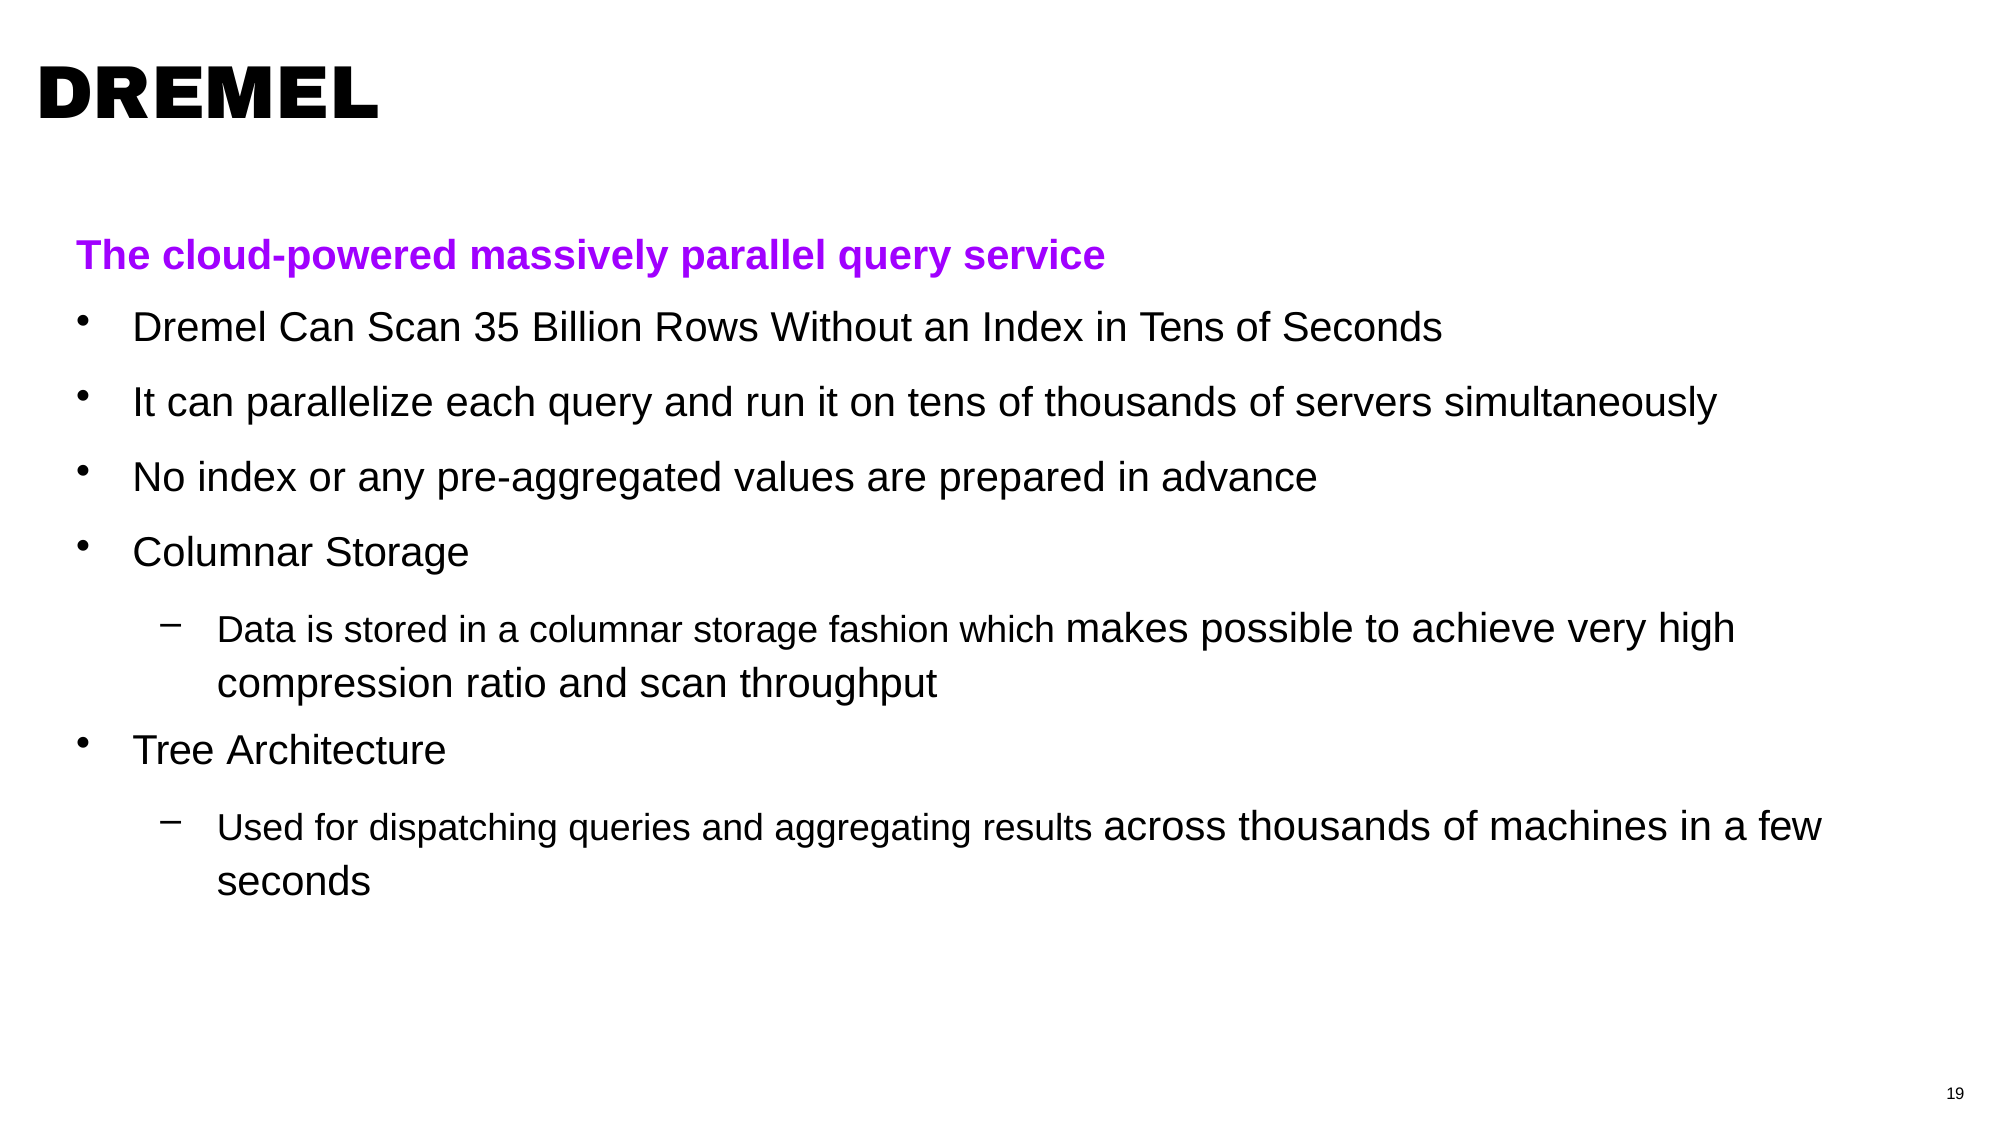

# Dremel
The cloud-powered massively parallel query service
Dremel Can Scan 35 Billion Rows Without an Index in Tens of Seconds
It can parallelize each query and run it on tens of thousands of servers simultaneously
No index or any pre-aggregated values are prepared in advance
Columnar Storage
Data is stored in a columnar storage fashion which makes possible to achieve very high compression ratio and scan throughput
Tree Architecture
Used for dispatching queries and aggregating results across thousands of machines in a few seconds
19